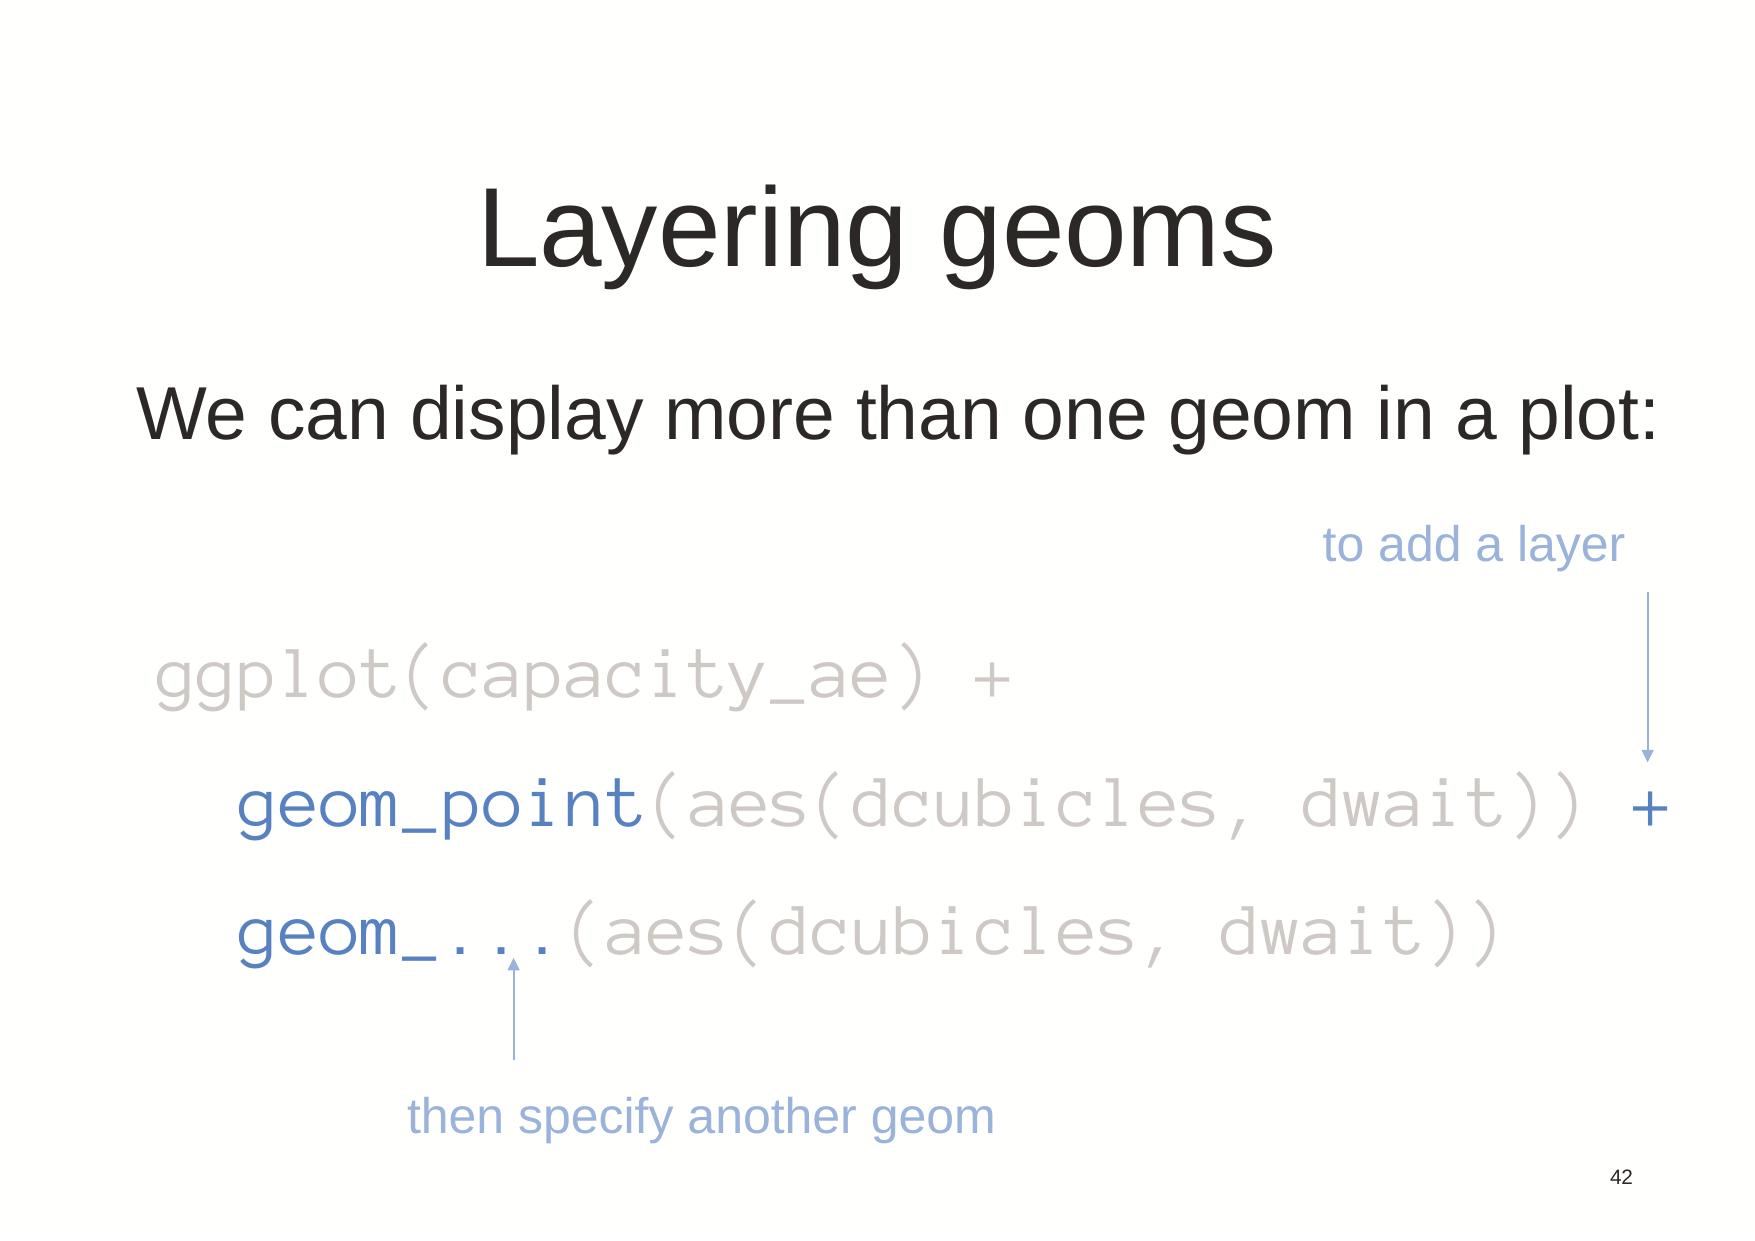

# Layering geoms
    We can display more than one geom in a plot:

ggplot(capacity_ae) +
  geom_point(aes(dcubicles, dwait)) +
  geom_...(aes(dcubicles, dwait))

 to add a layer
then specify another geom
42